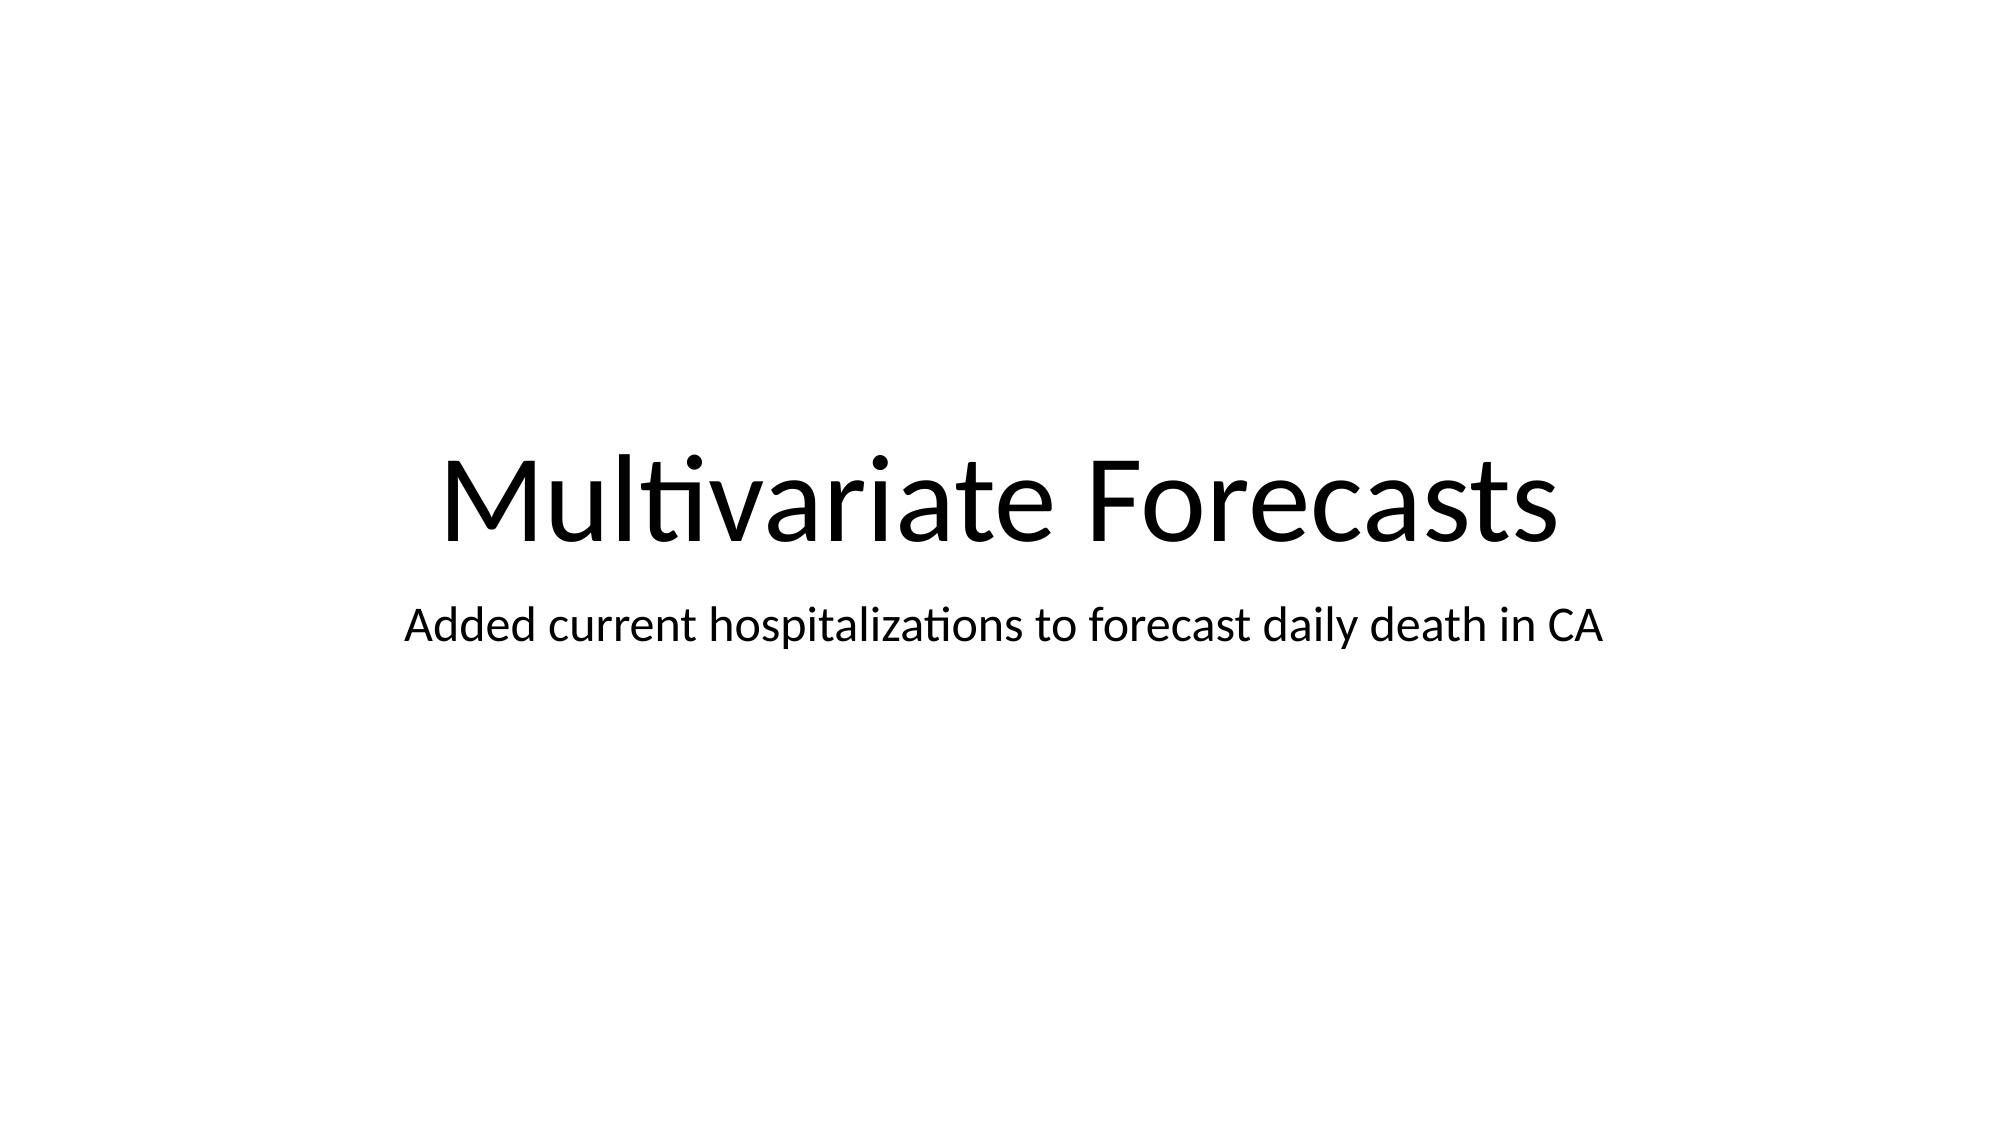

# Multivariate Forecasts
Added current hospitalizations to forecast daily death in CA